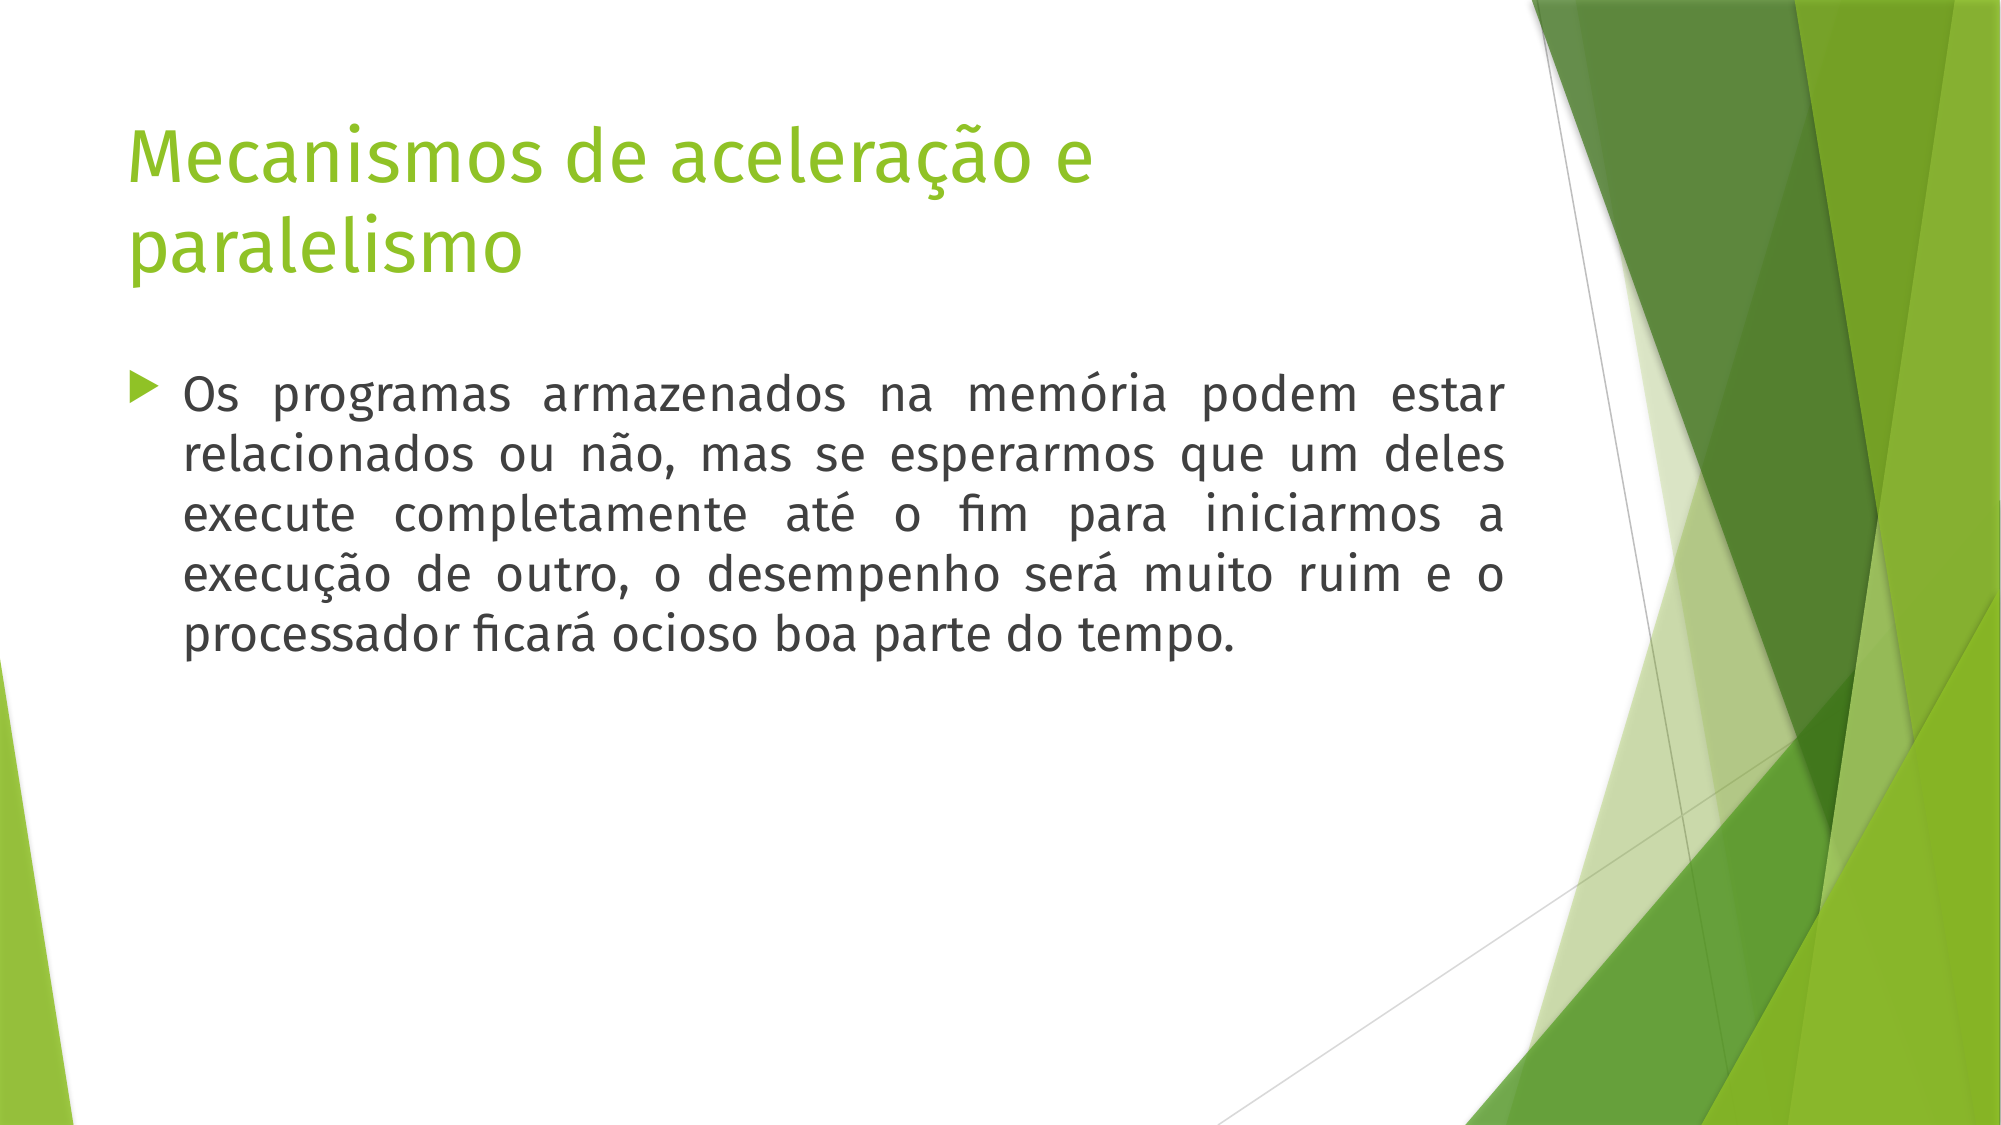

# Mecanismos de aceleração e paralelismo
Os programas armazenados na memória podem estar relacionados ou não, mas se esperarmos que um deles execute completamente até o fim para iniciarmos a execução de outro, o desempenho será muito ruim e o processador ficará ocioso boa parte do tempo.